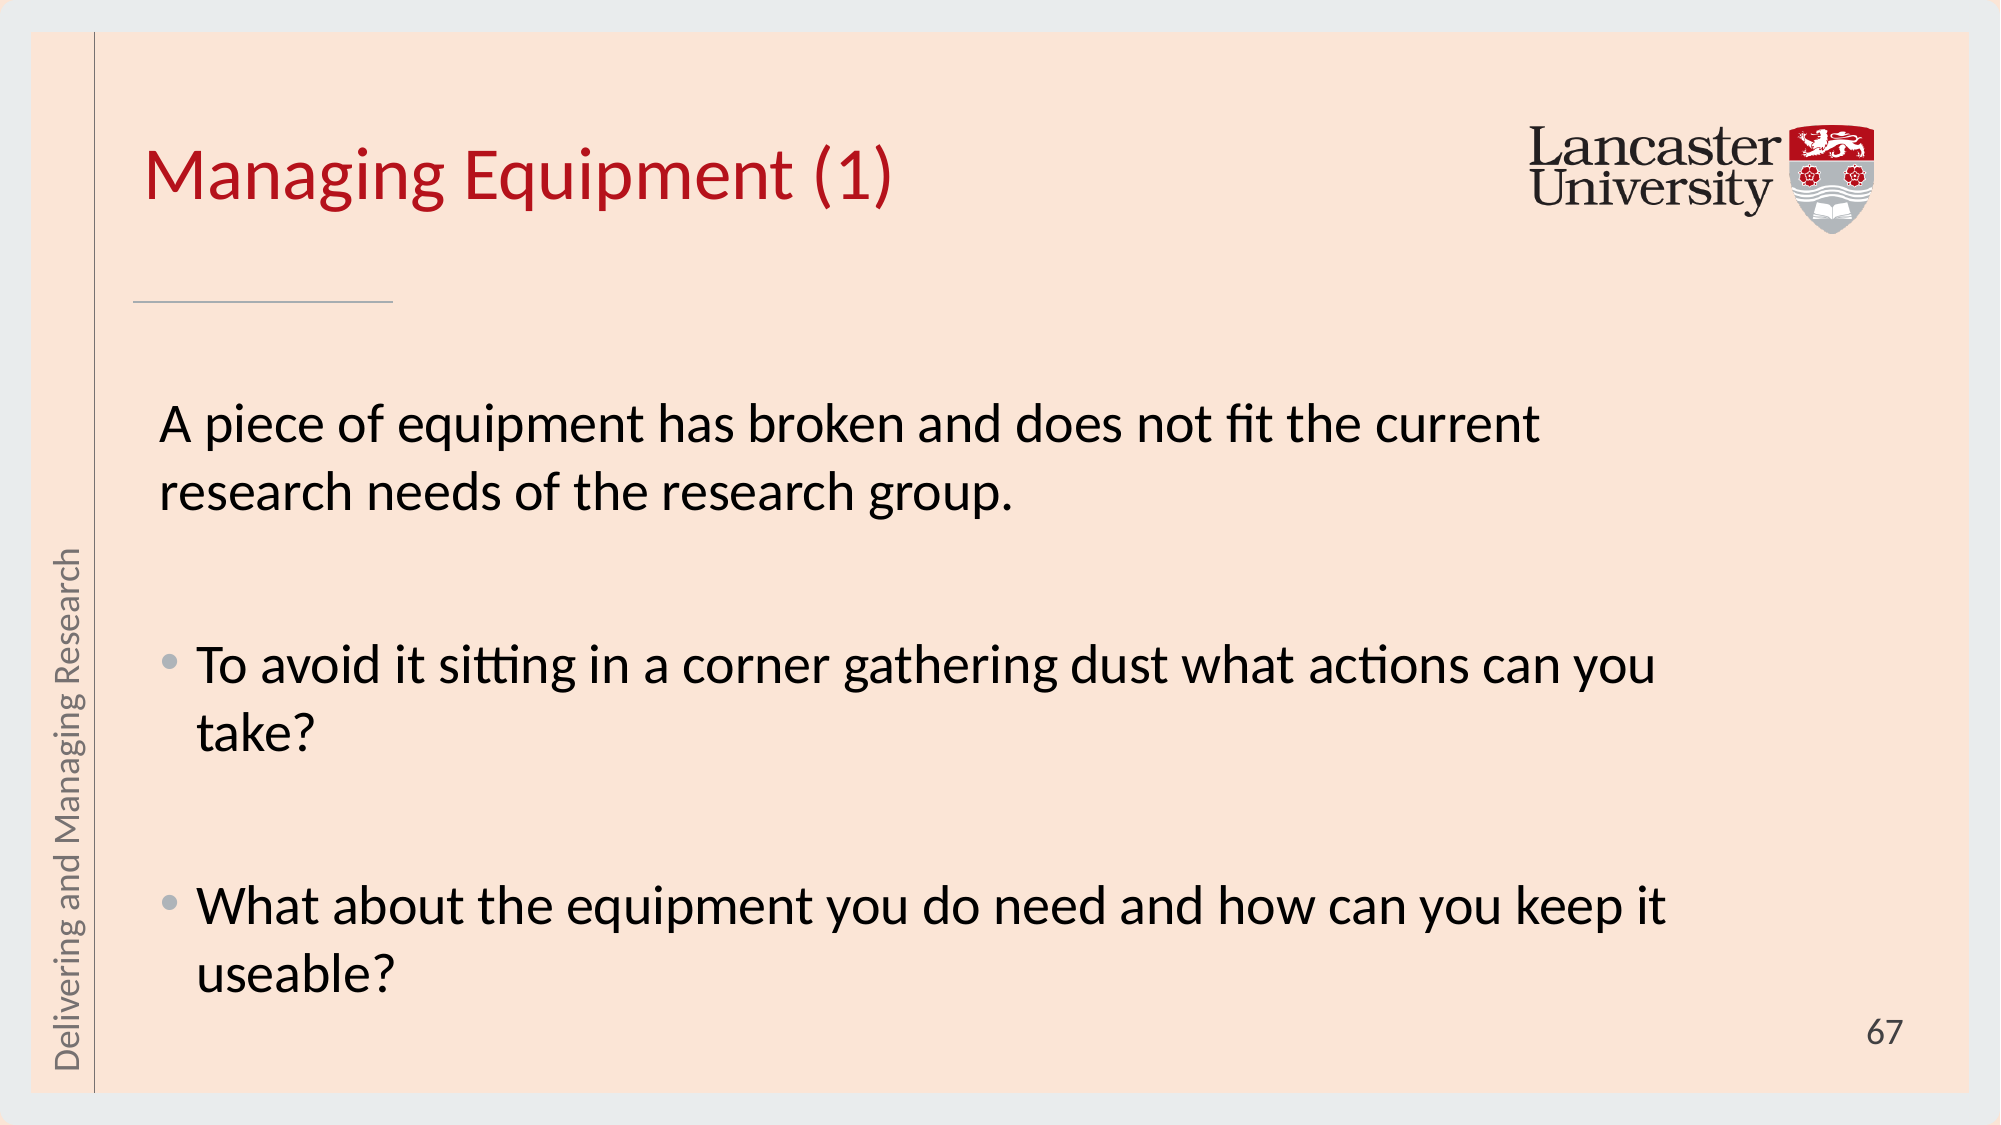

# Managing Equipment (1)
A piece of equipment has broken and does not fit the current research needs of the research group.

To avoid it sitting in a corner gathering dust what actions can you take?

What about the equipment you do need and how can you keep it useable?
Delivering and Managing Research
67